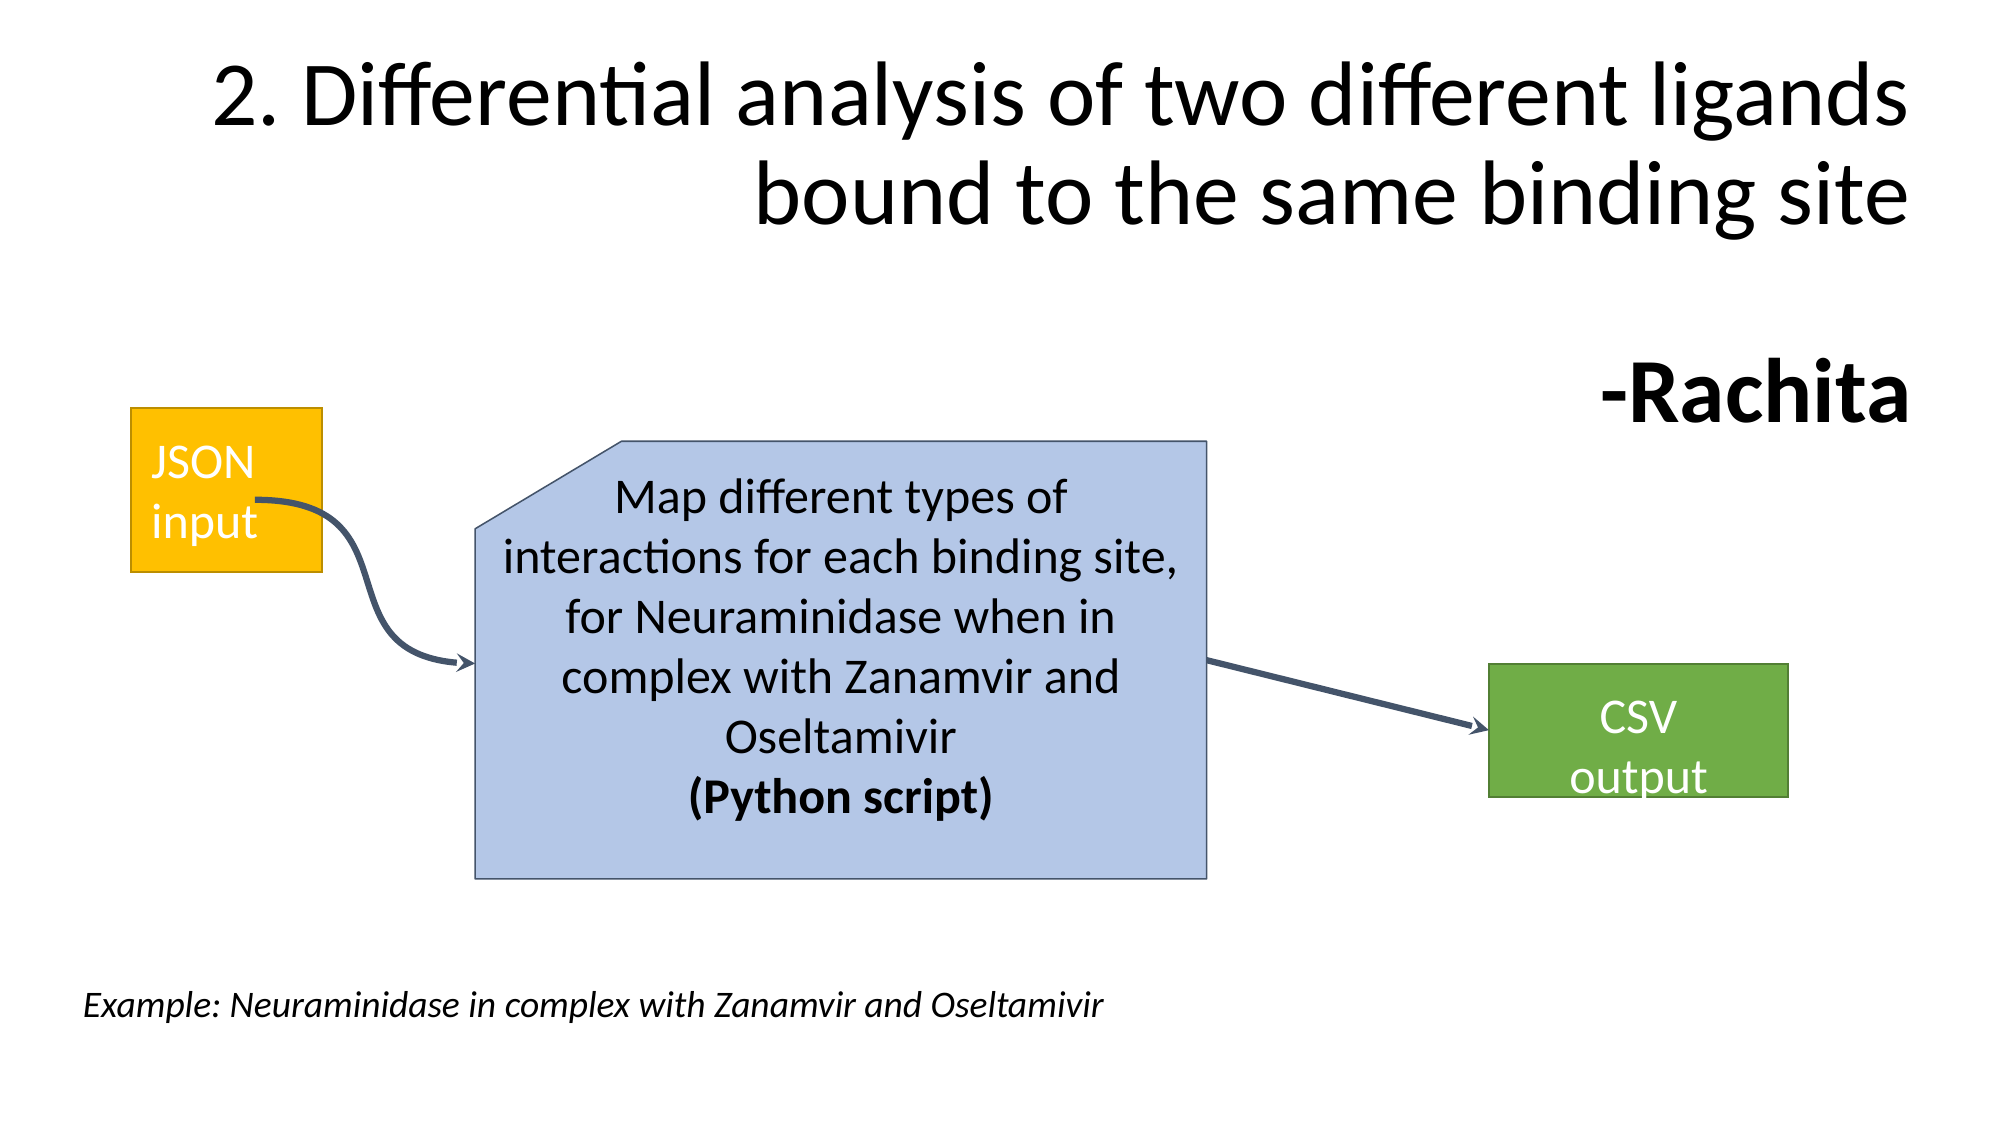

# 2. Differential analysis of two different ligands bound to the same binding site -Rachita
JSON
input
Map different types of interactions for each binding site, for Neuraminidase when in complex with Zanamvir and Oseltamivir
(Python script)

CSV
output
Example: Neuraminidase in complex with Zanamvir and Oseltamivir